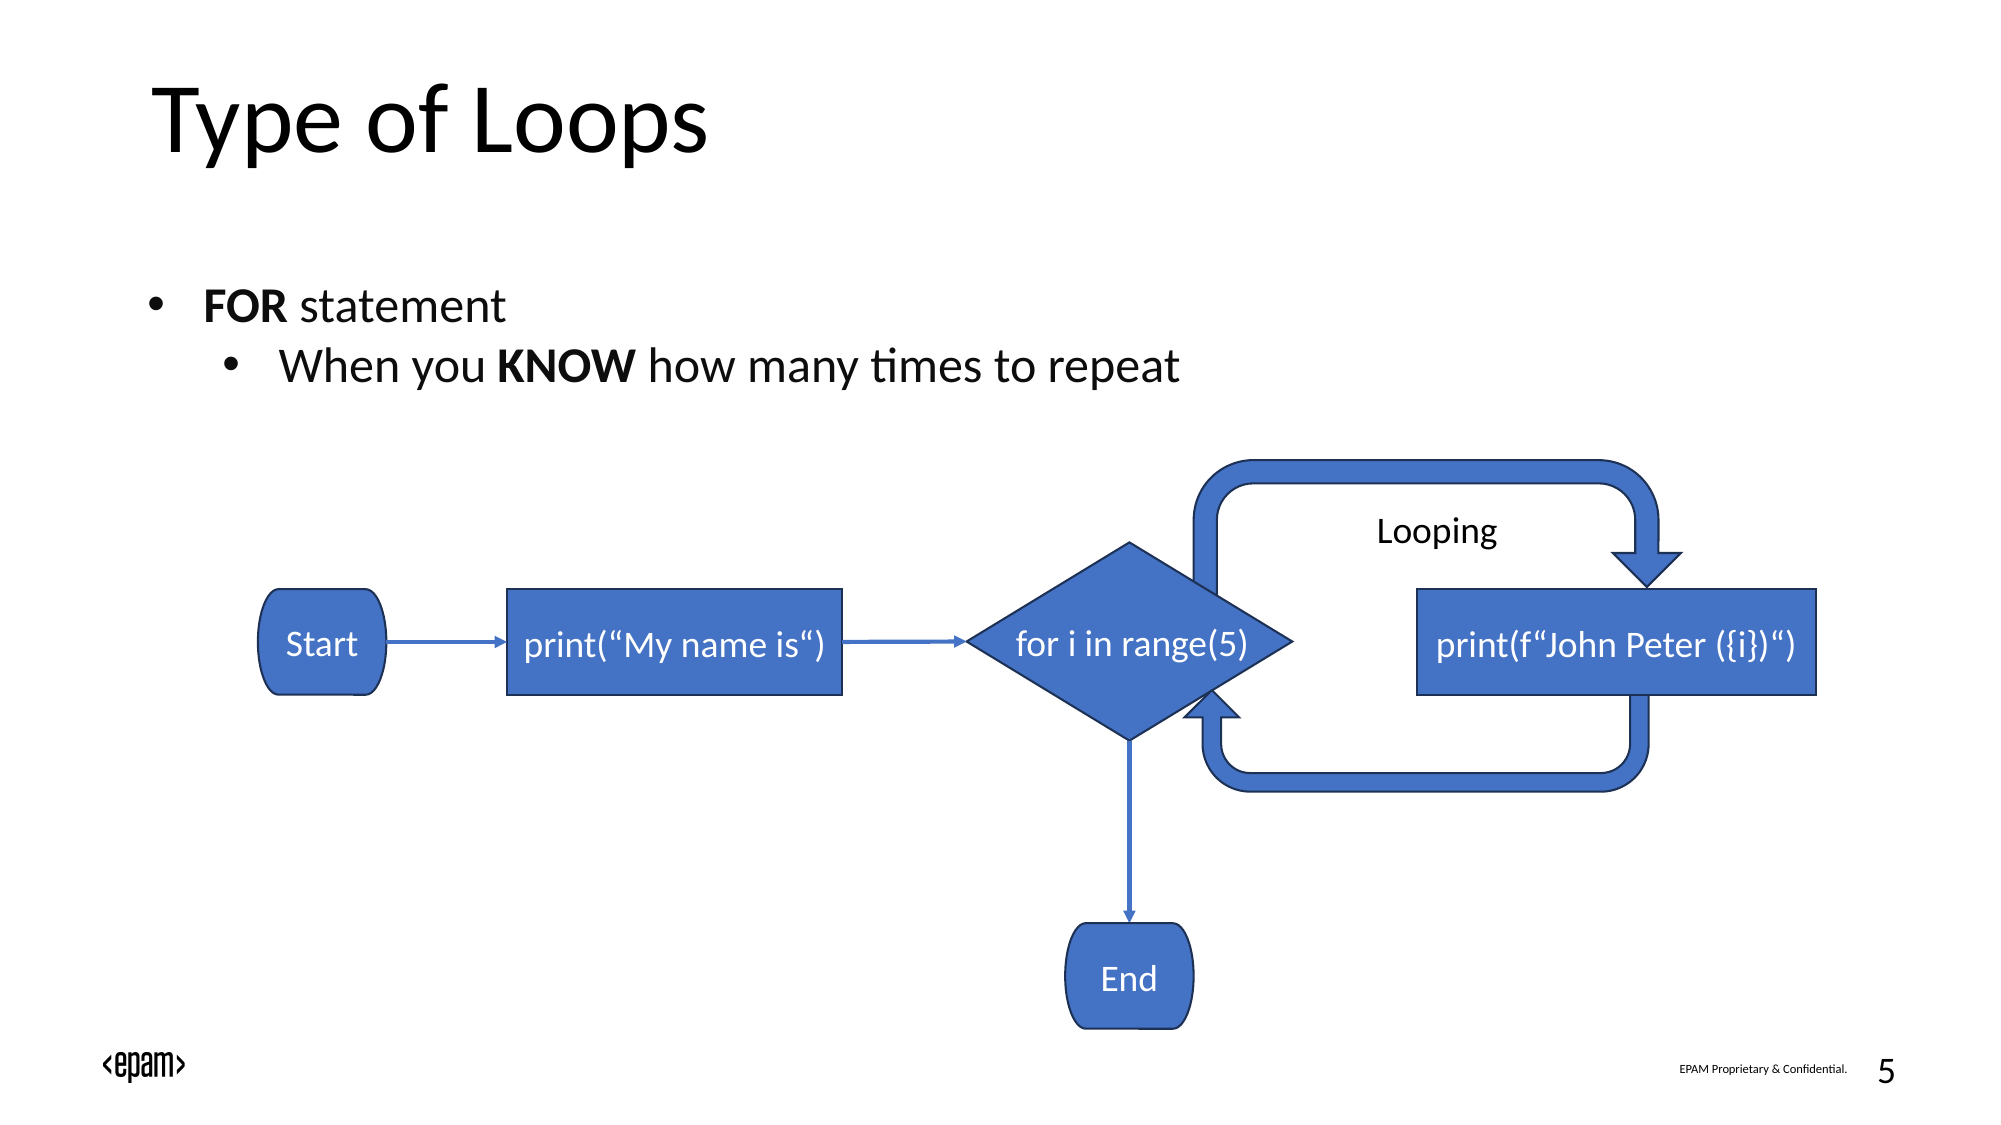

# Type of Loops
FOR statement
When you KNOW how many times to repeat
Looping

for i in range(5)
Start
print(“My name is“)
print(f“John Peter ({i})“)

End